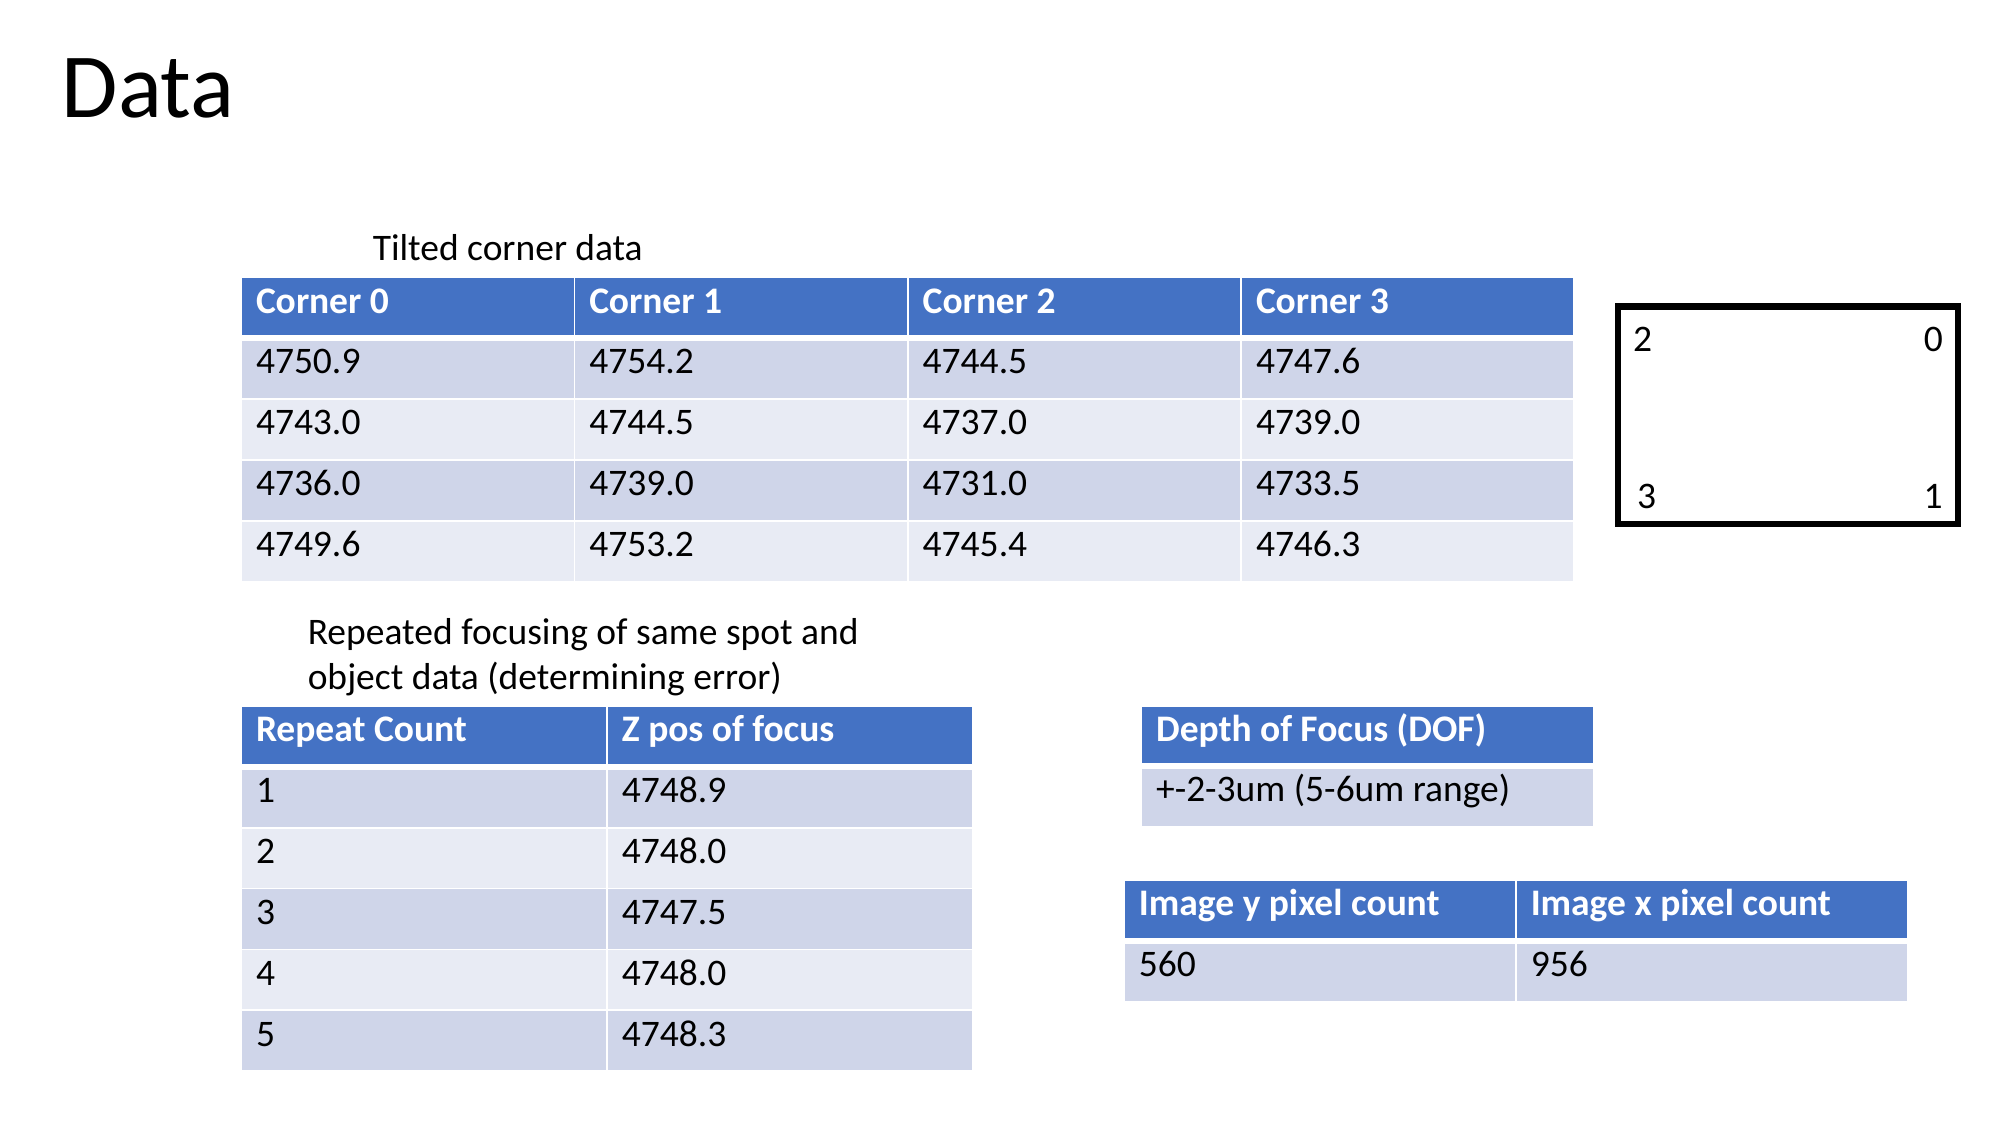

# Data
Tilted corner data
| Corner 0 | Corner 1 | Corner 2 | Corner 3 |
| --- | --- | --- | --- |
| 4750.9 | 4754.2 | 4744.5 | 4747.6 |
| 4743.0 | 4744.5 | 4737.0 | 4739.0 |
| 4736.0 | 4739.0 | 4731.0 | 4733.5 |
| 4749.6 | 4753.2 | 4745.4 | 4746.3 |

2
0
3
1
Repeated focusing of same spot and object data (determining error)
| Repeat Count | Z pos of focus |
| --- | --- |
| 1 | 4748.9 |
| 2 | 4748.0 |
| 3 | 4747.5 |
| 4 | 4748.0 |
| 5 | 4748.3 |
| Depth of Focus (DOF) |
| --- |
| +-2-3um (5-6um range) |
| Image y pixel count | Image x pixel count |
| --- | --- |
| 560 | 956 |